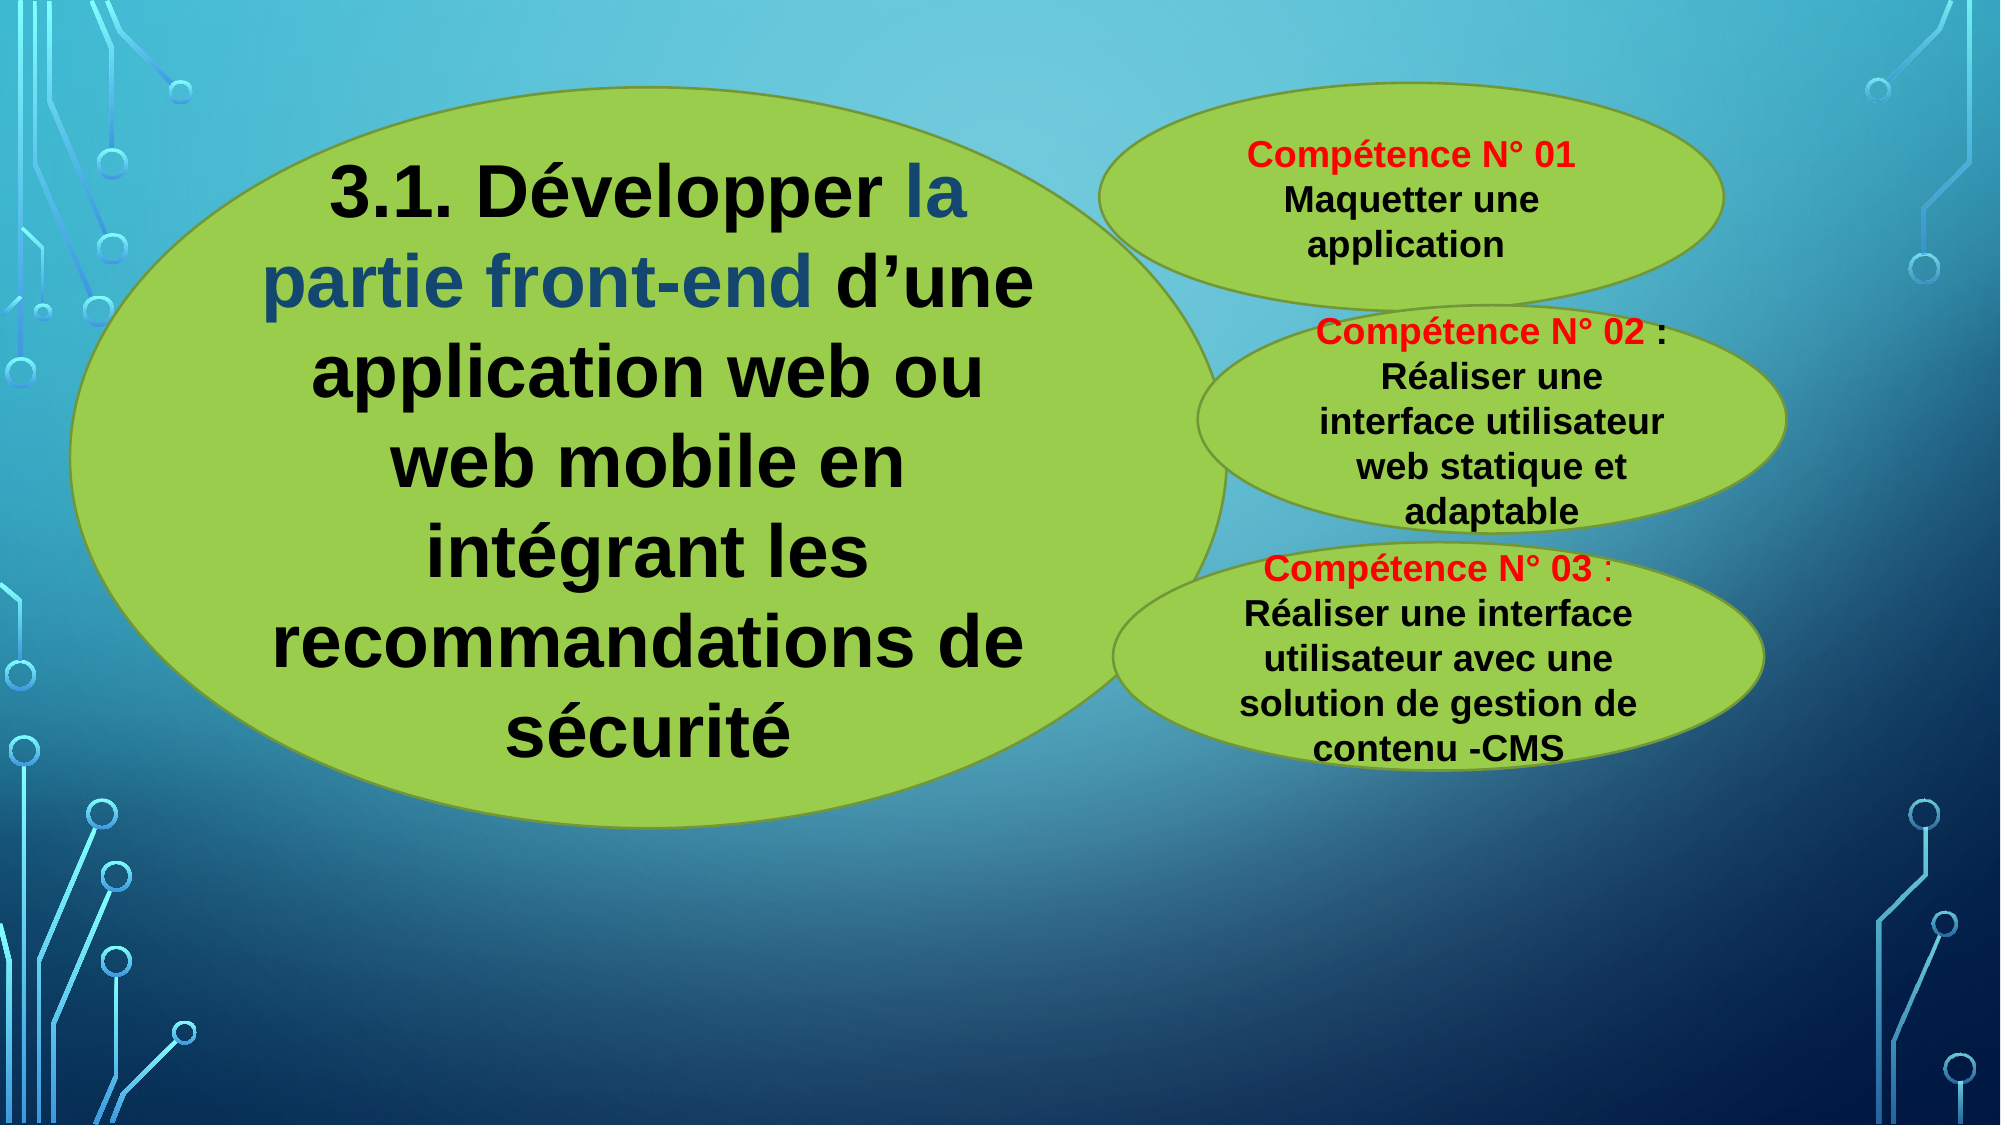

Compétence N° 01 Maquetter une application
3.1. Développer la partie front-end d’une application web ou web mobile en intégrant les recommandations de sécurité
Compétence N° 02 : Réaliser une interface utilisateur web statique et adaptable
Compétence N° 03 : Réaliser une interface utilisateur avec une solution de gestion de contenu -CMS